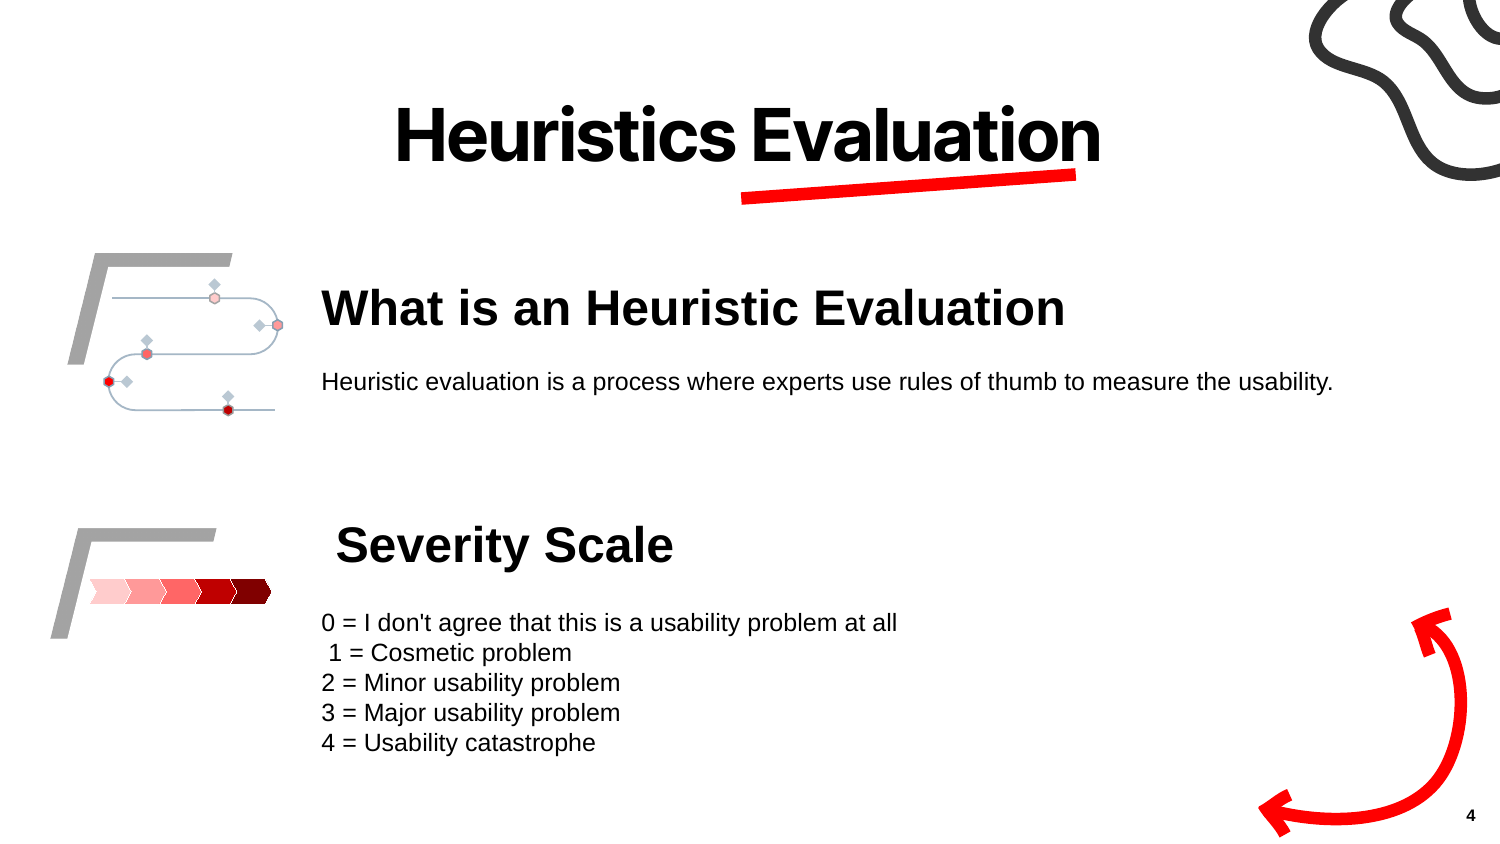

# Heuristics Evaluation
What is an Heuristic Evaluation

Heuristic evaluation is a process where experts use rules of thumb to measure the usability.
Severity Scale

0 = I don't agree that this is a usability problem at all
 1 = Cosmetic problem
2 = Minor usability problem
3 = Major usability problem
4 = Usability catastrophe
4